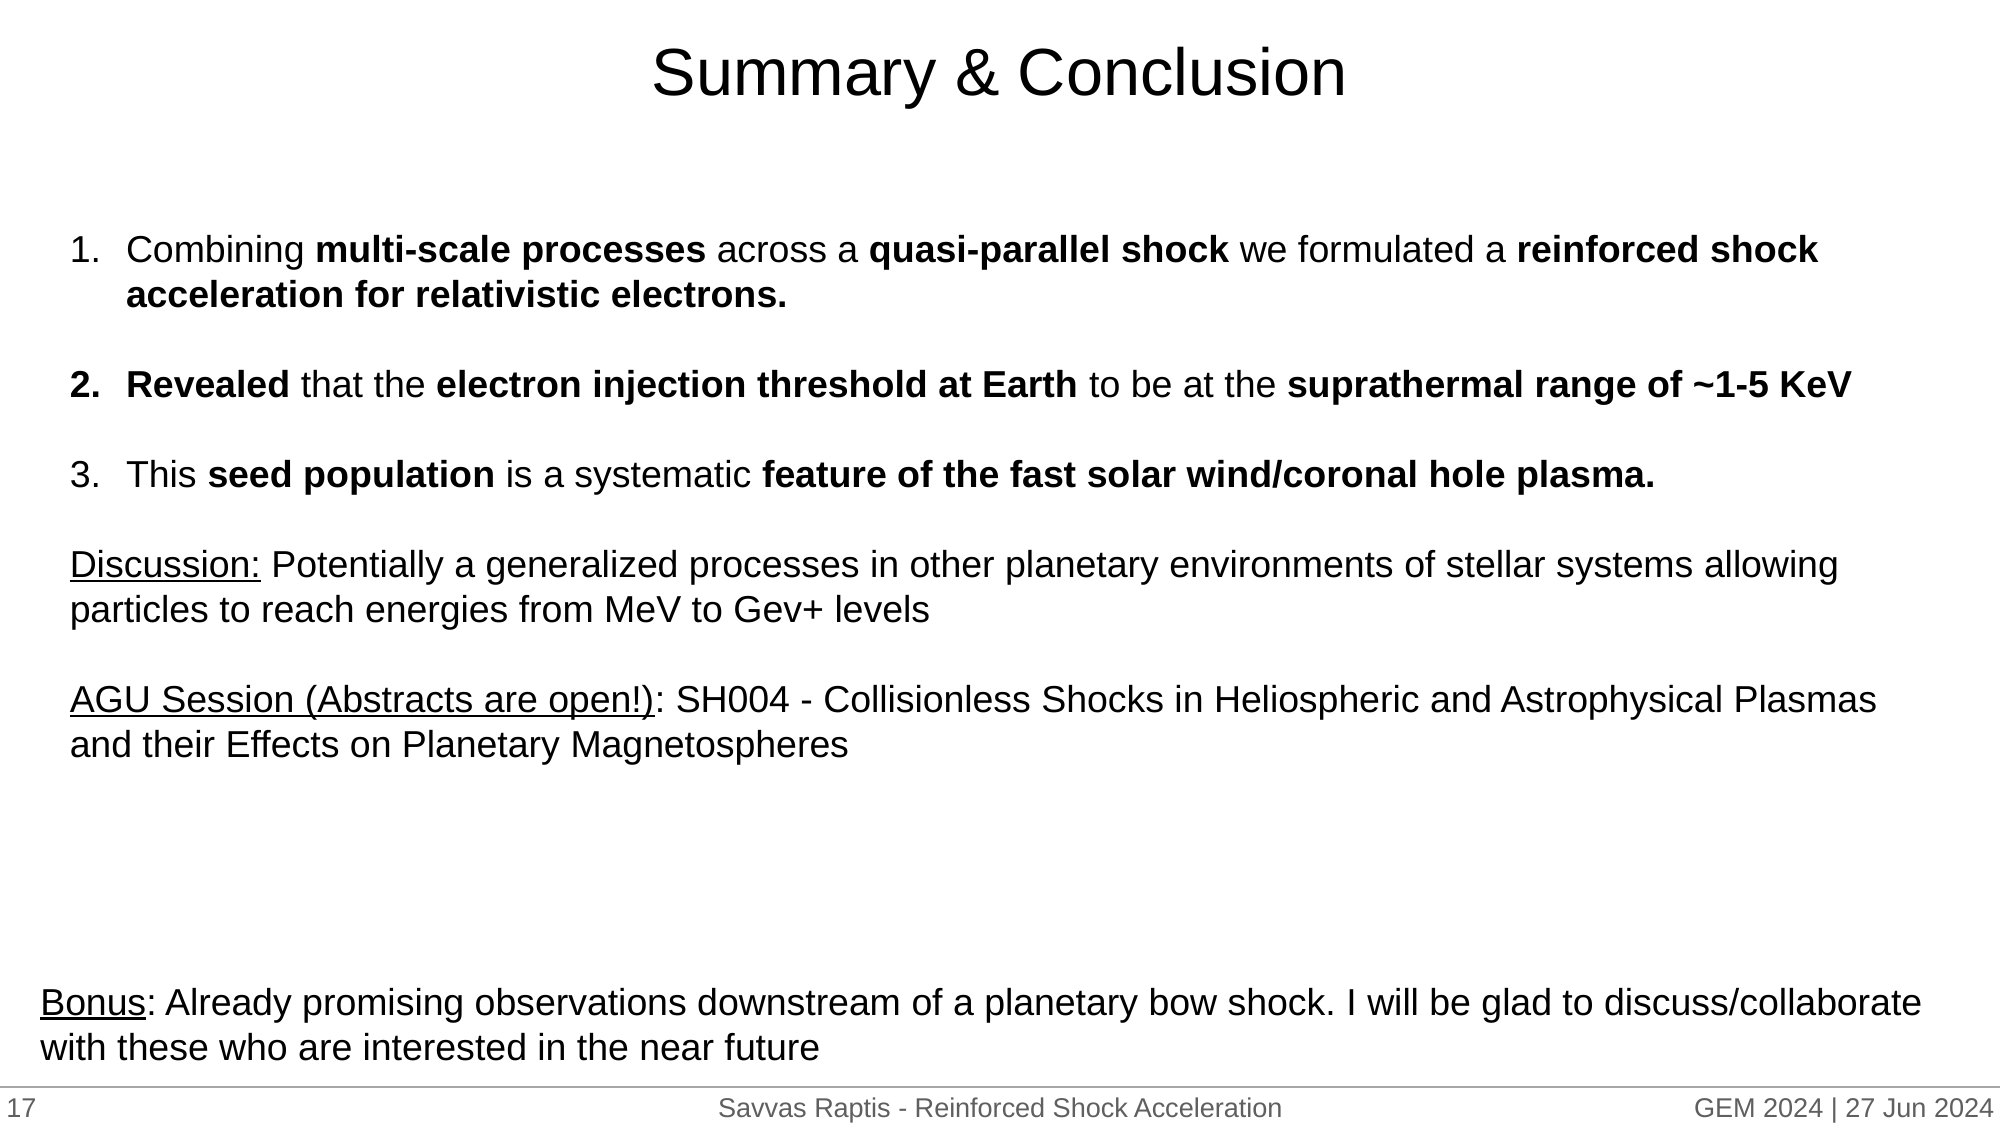

# Summary & Conclusion
Plasma Observatory

Combining multi-scale processes across a quasi-parallel shock we formulated a reinforced shock acceleration for relativistic electrons.

Revealed that the electron injection threshold at Earth to be at the suprathermal range of ~1-5 KeV

This seed population is a systematic feature of the fast solar wind/coronal hole plasma.

Discussion: Potentially a generalized processes in other planetary environments of stellar systems allowing particles to reach energies from MeV to Gev+ levels

AGU Session (Abstracts are open!): SH004 - Collisionless Shocks in Heliospheric and Astrophysical Plasmas and their Effects on Planetary Magnetospheres
Bonus: Already promising observations downstream of a planetary bow shock. I will be glad to discuss/collaborate with these who are interested in the near future